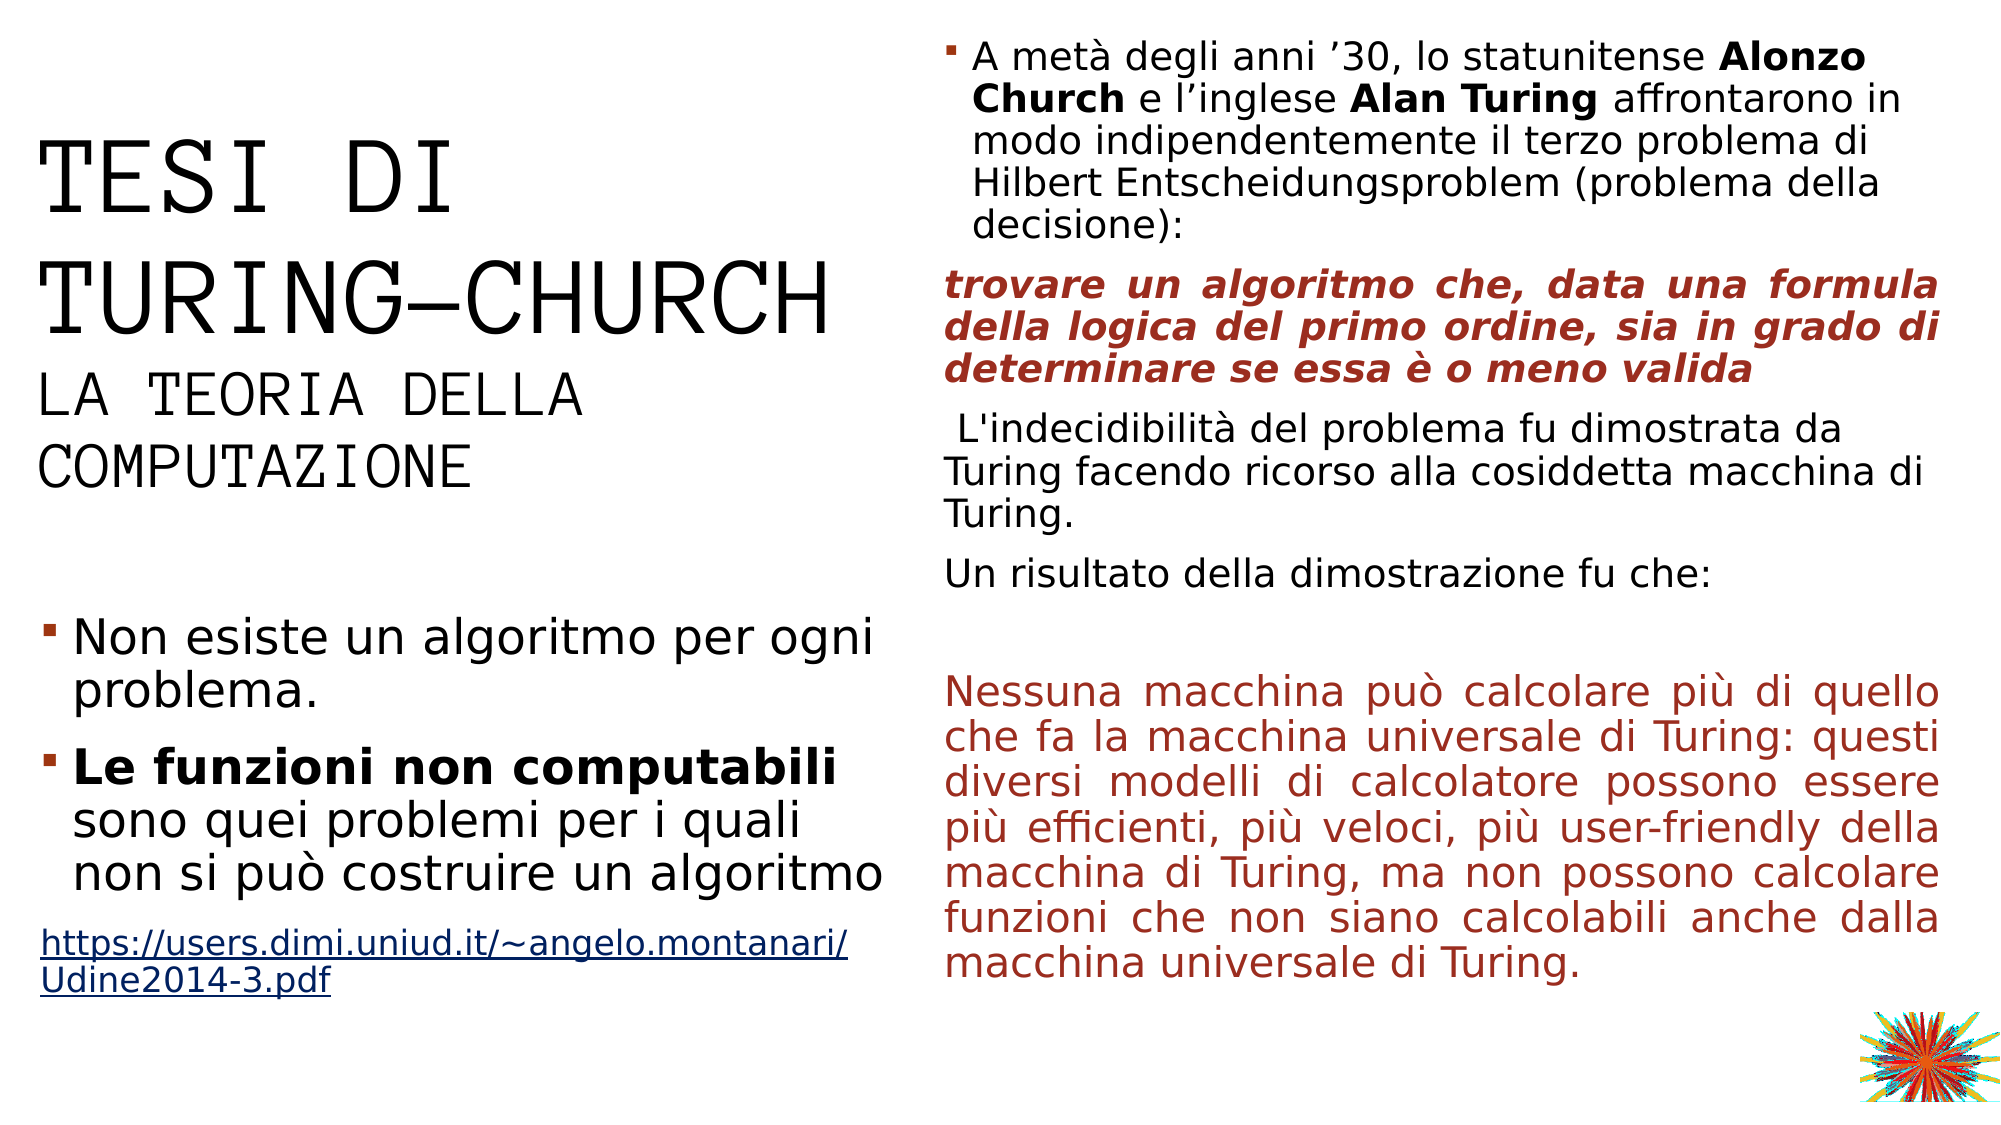

# Tesi di Turing-Church la teoria della computazione
A metà degli anni ’30, lo statunitense Alonzo Church e l’inglese Alan Turing affrontarono in modo indipendentemente il terzo problema di Hilbert Entscheidungsproblem (problema della decisione):
trovare un algoritmo che, data una formula della logica del primo ordine, sia in grado di determinare se essa è o meno valida
 L'indecidibilità del problema fu dimostrata da Turing facendo ricorso alla cosiddetta macchina di Turing.
Un risultato della dimostrazione fu che:

Nessuna macchina può calcolare più di quello che fa la macchina universale di Turing: questi diversi modelli di calcolatore possono essere più efficienti, più veloci, più user-friendly della macchina di Turing, ma non possono calcolare funzioni che non siano calcolabili anche dalla macchina universale di Turing.
Non esiste un algoritmo per ogni problema.
Le funzioni non computabili sono quei problemi per i quali non si può costruire un algoritmo
https://users.dimi.uniud.it/~angelo.montanari/Udine2014-3.pdf